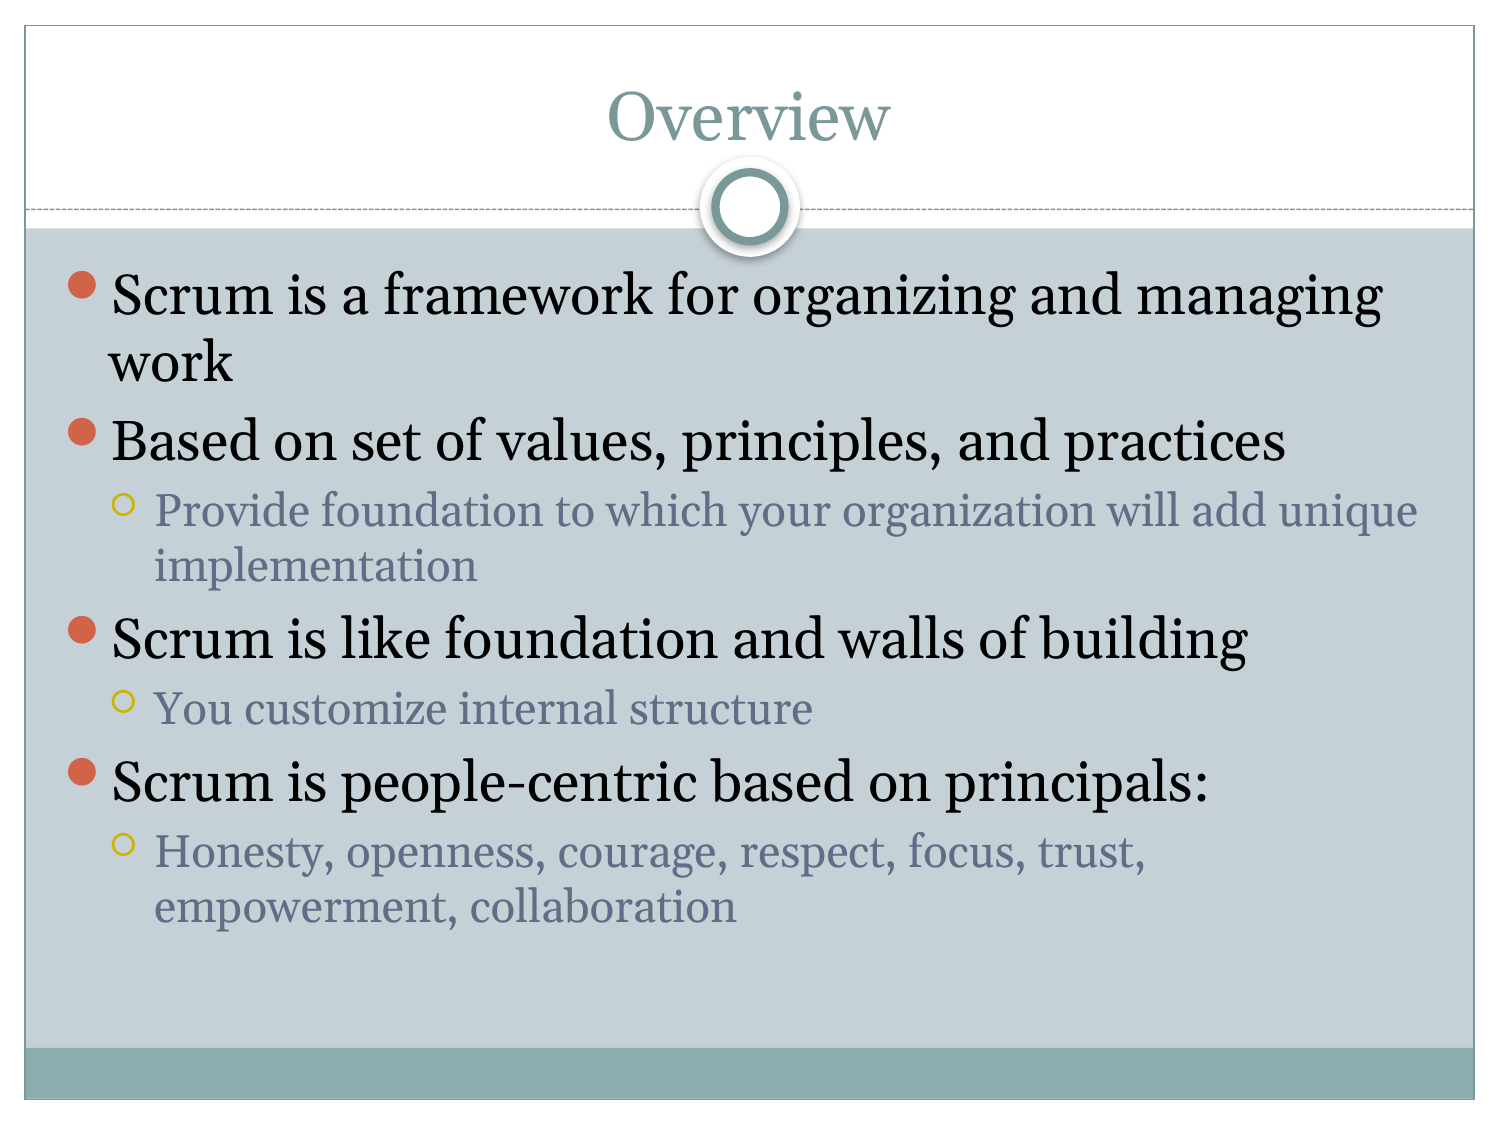

# Overview
Scrum is a framework for organizing and managing work
Based on set of values, principles, and practices
Provide foundation to which your organization will add unique implementation
Scrum is like foundation and walls of building
You customize internal structure
Scrum is people-centric based on principals:
Honesty, openness, courage, respect, focus, trust, empowerment, collaboration